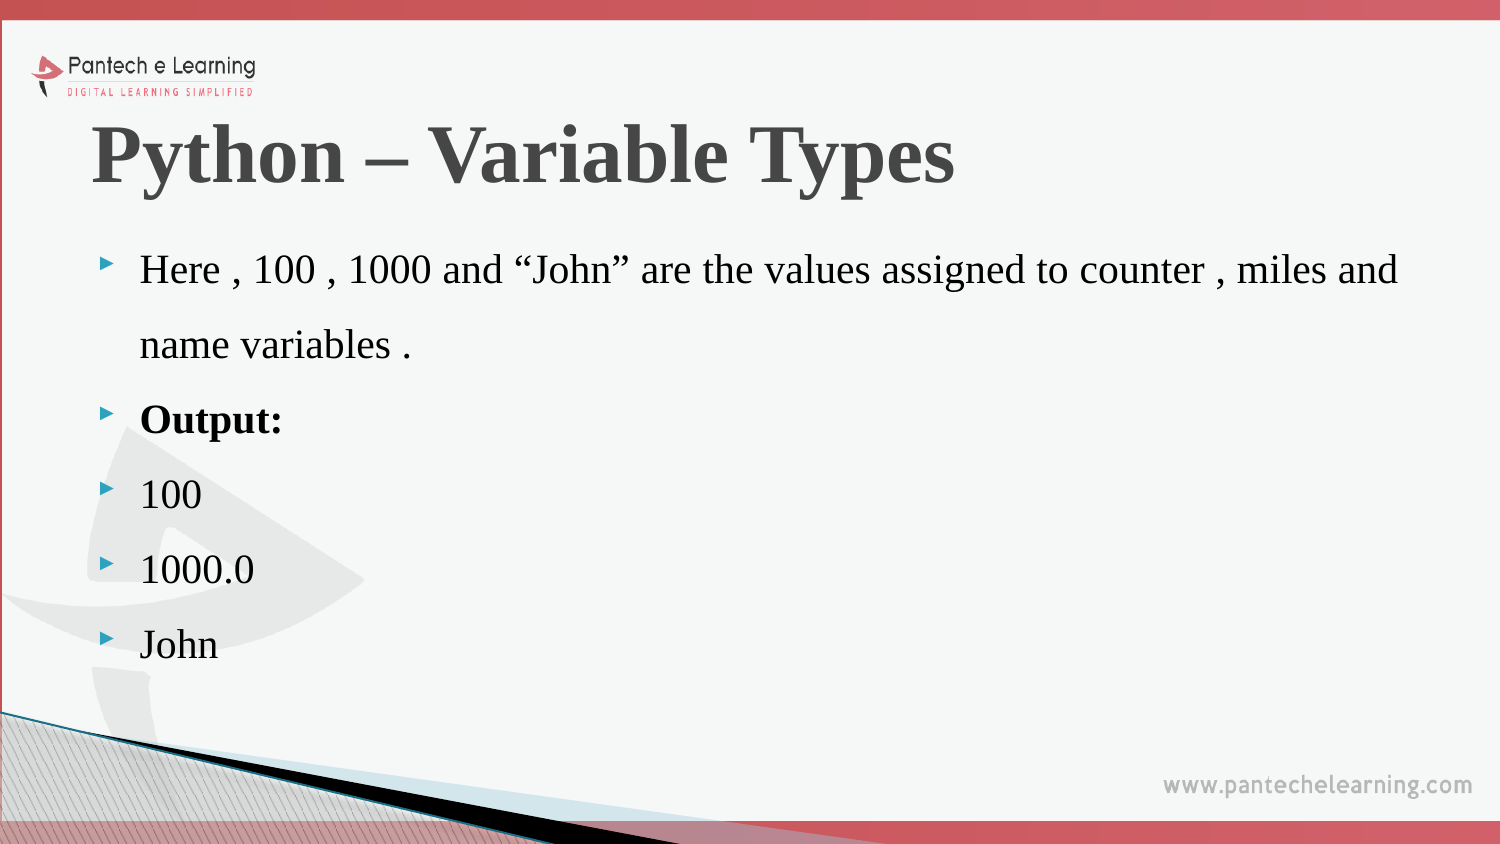

# Python – Variable Types
Here , 100 , 1000 and “John” are the values assigned to counter , miles and name variables .
Output:
100
1000.0
John